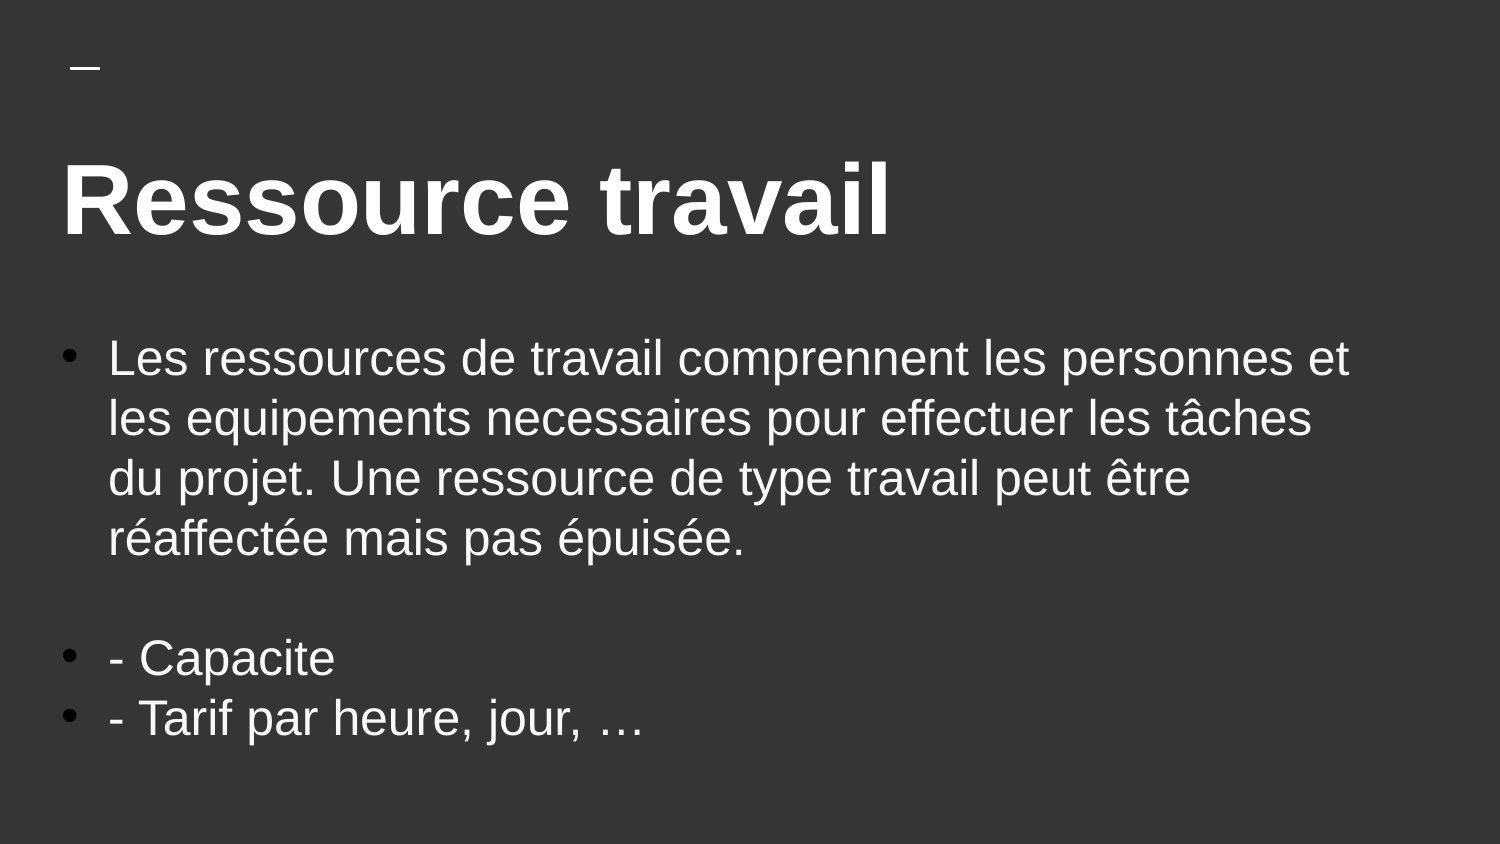

# Ressource travail
Les ressources de travail comprennent les personnes et les equipements necessaires pour effectuer les tâches du projet. Une ressource de type travail peut être réaffectée mais pas épuisée.

- Capacite
- Tarif par heure, jour, …